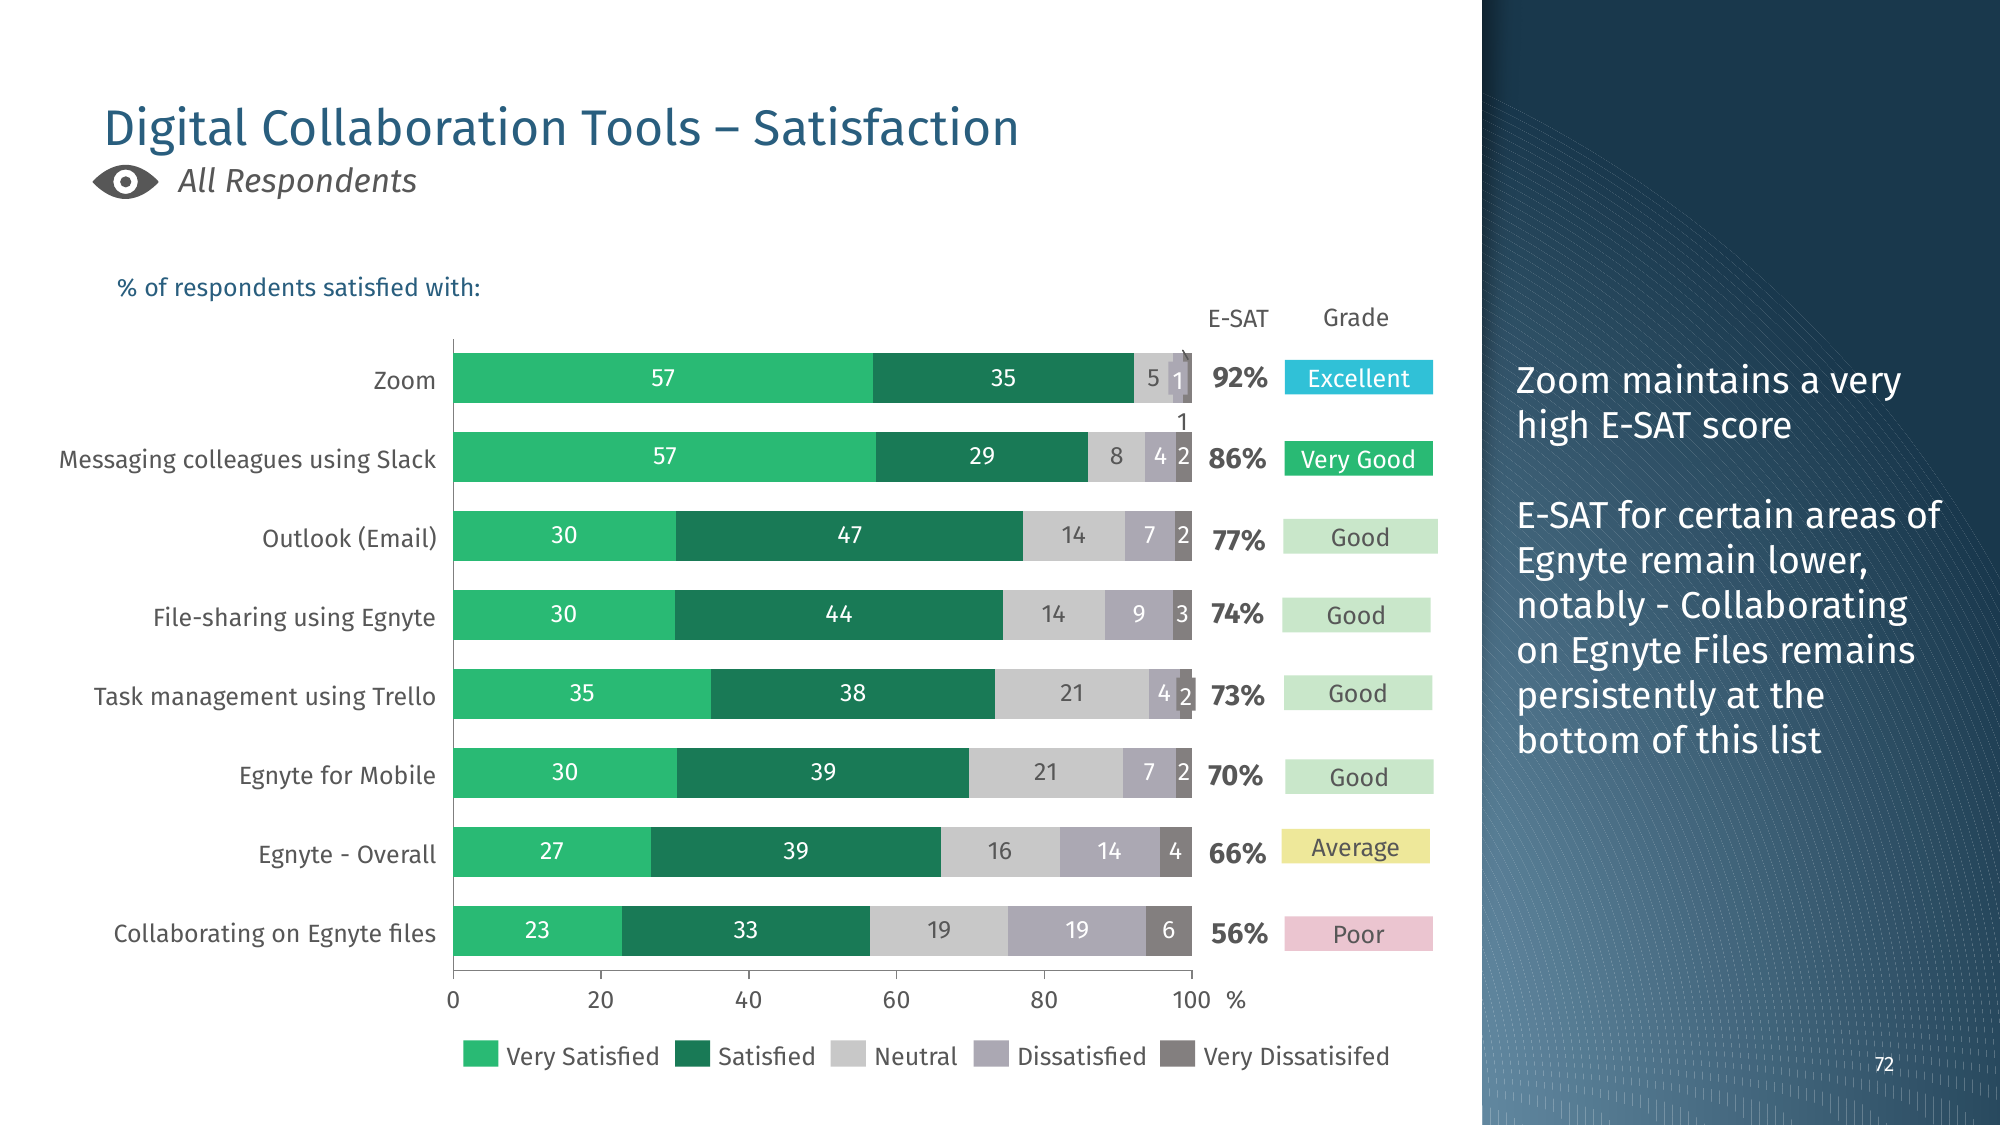

Zoom maintains a very high E-SAT score

E-SAT for certain areas of Egnyte remain lower, notably - Collaborating on Egnyte Files remains persistently at the bottom of this list
# Digital Collaboration Tools – Satisfaction

All Respondents
% of respondents satisfied with:
E-SAT
Grade

### Chart

| Category |  |  |  |  |  |
|---|---|---|---|---|---|
92%
Excellent
Zoom
1
86%
Messaging colleagues using Slack
Very Good
77%
Good
Outlook (Email)
74%
Good
File-sharing using Egnyte
73%
Good
Task management using Trello
2
70%
Egnyte for Mobile
Good
Average
66%
Egnyte - Overall
56%
Collaborating on Egnyte files
Poor
%
Very Satisfied
Satisfied
Neutral
Dissatisfied
Very Dissatisifed